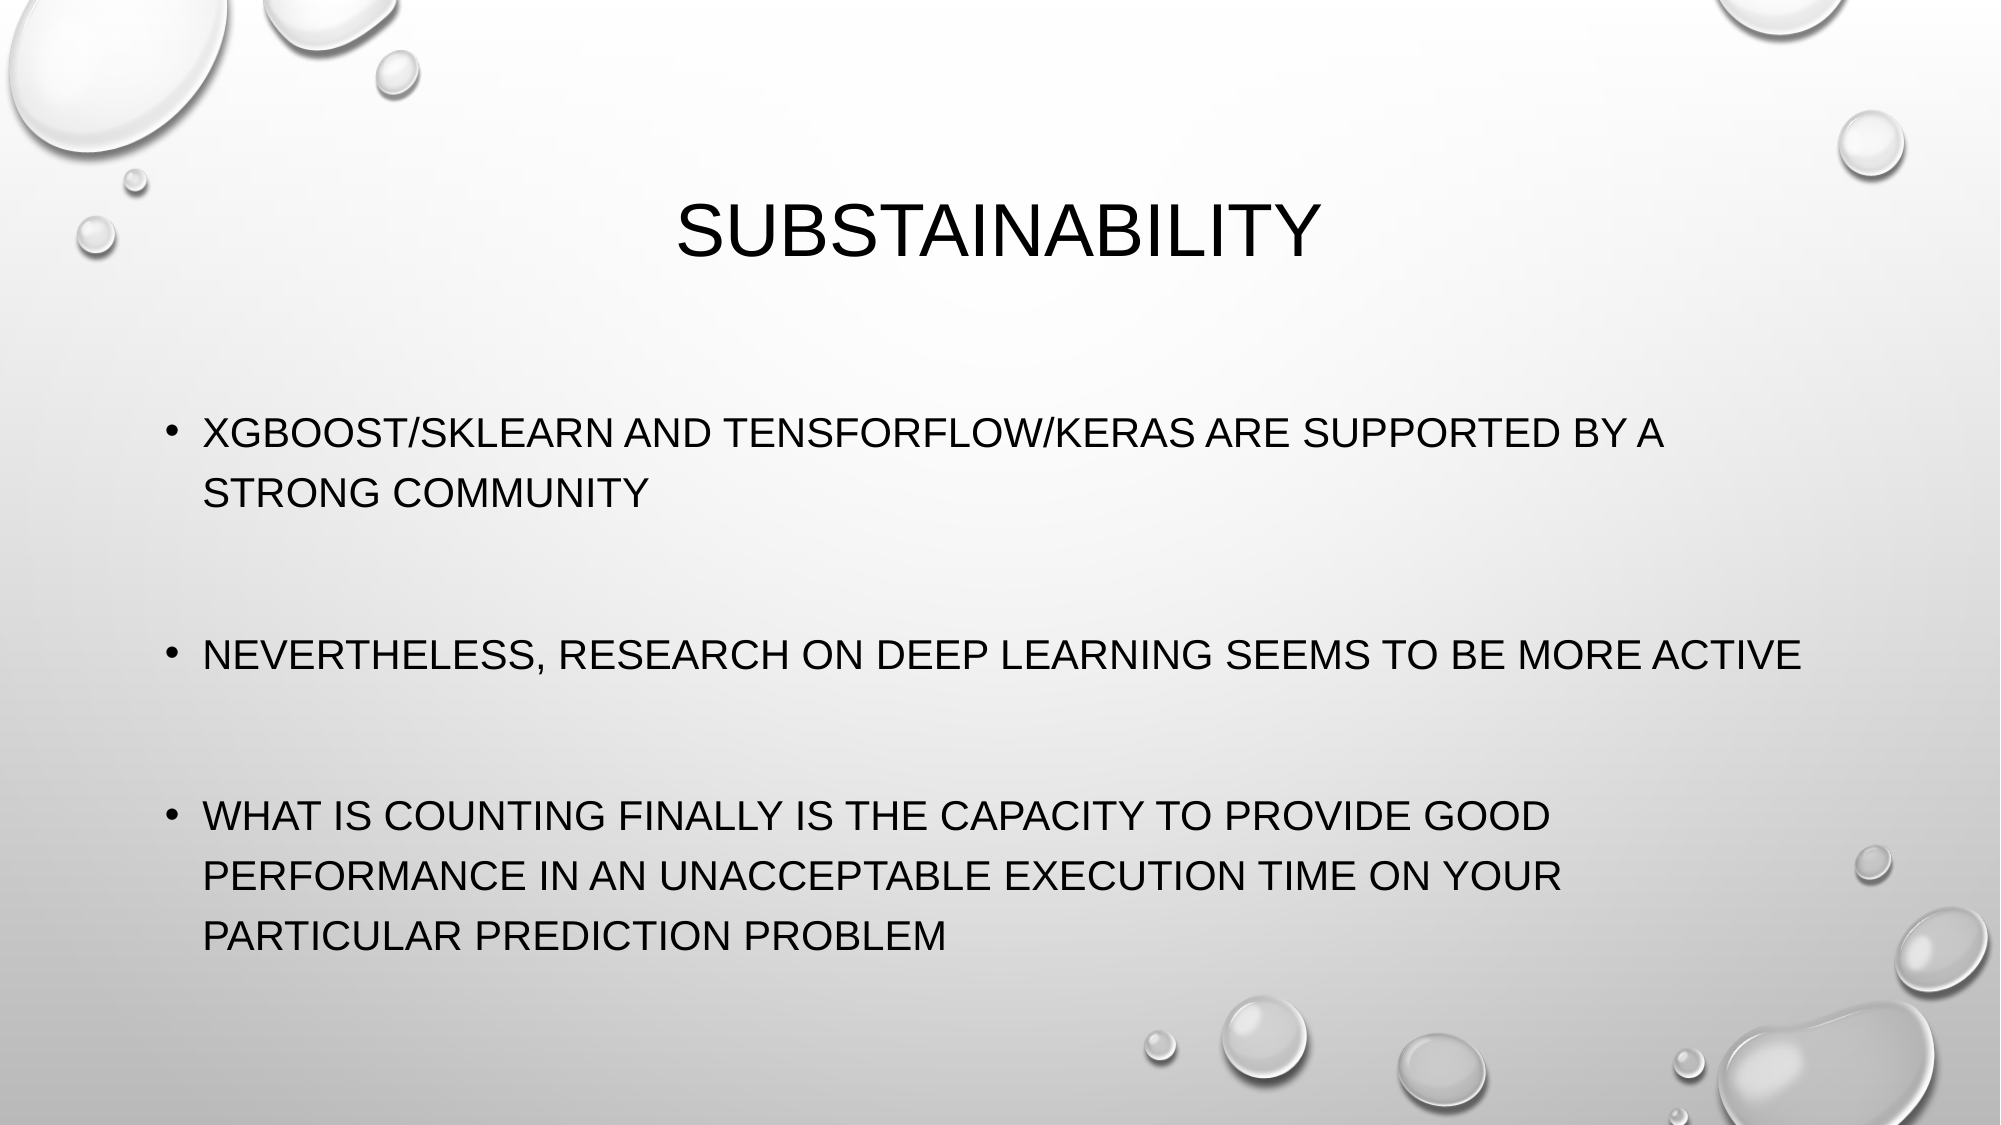

# substainability
Xgboost/Sklearn and Tensforflow/Keras are supported by a strong community

Nevertheless, Research on Deep learning seems to be more active

What is counting finally is the capacity to provide good performance in an unacceptable execution time on your particular prediction problem